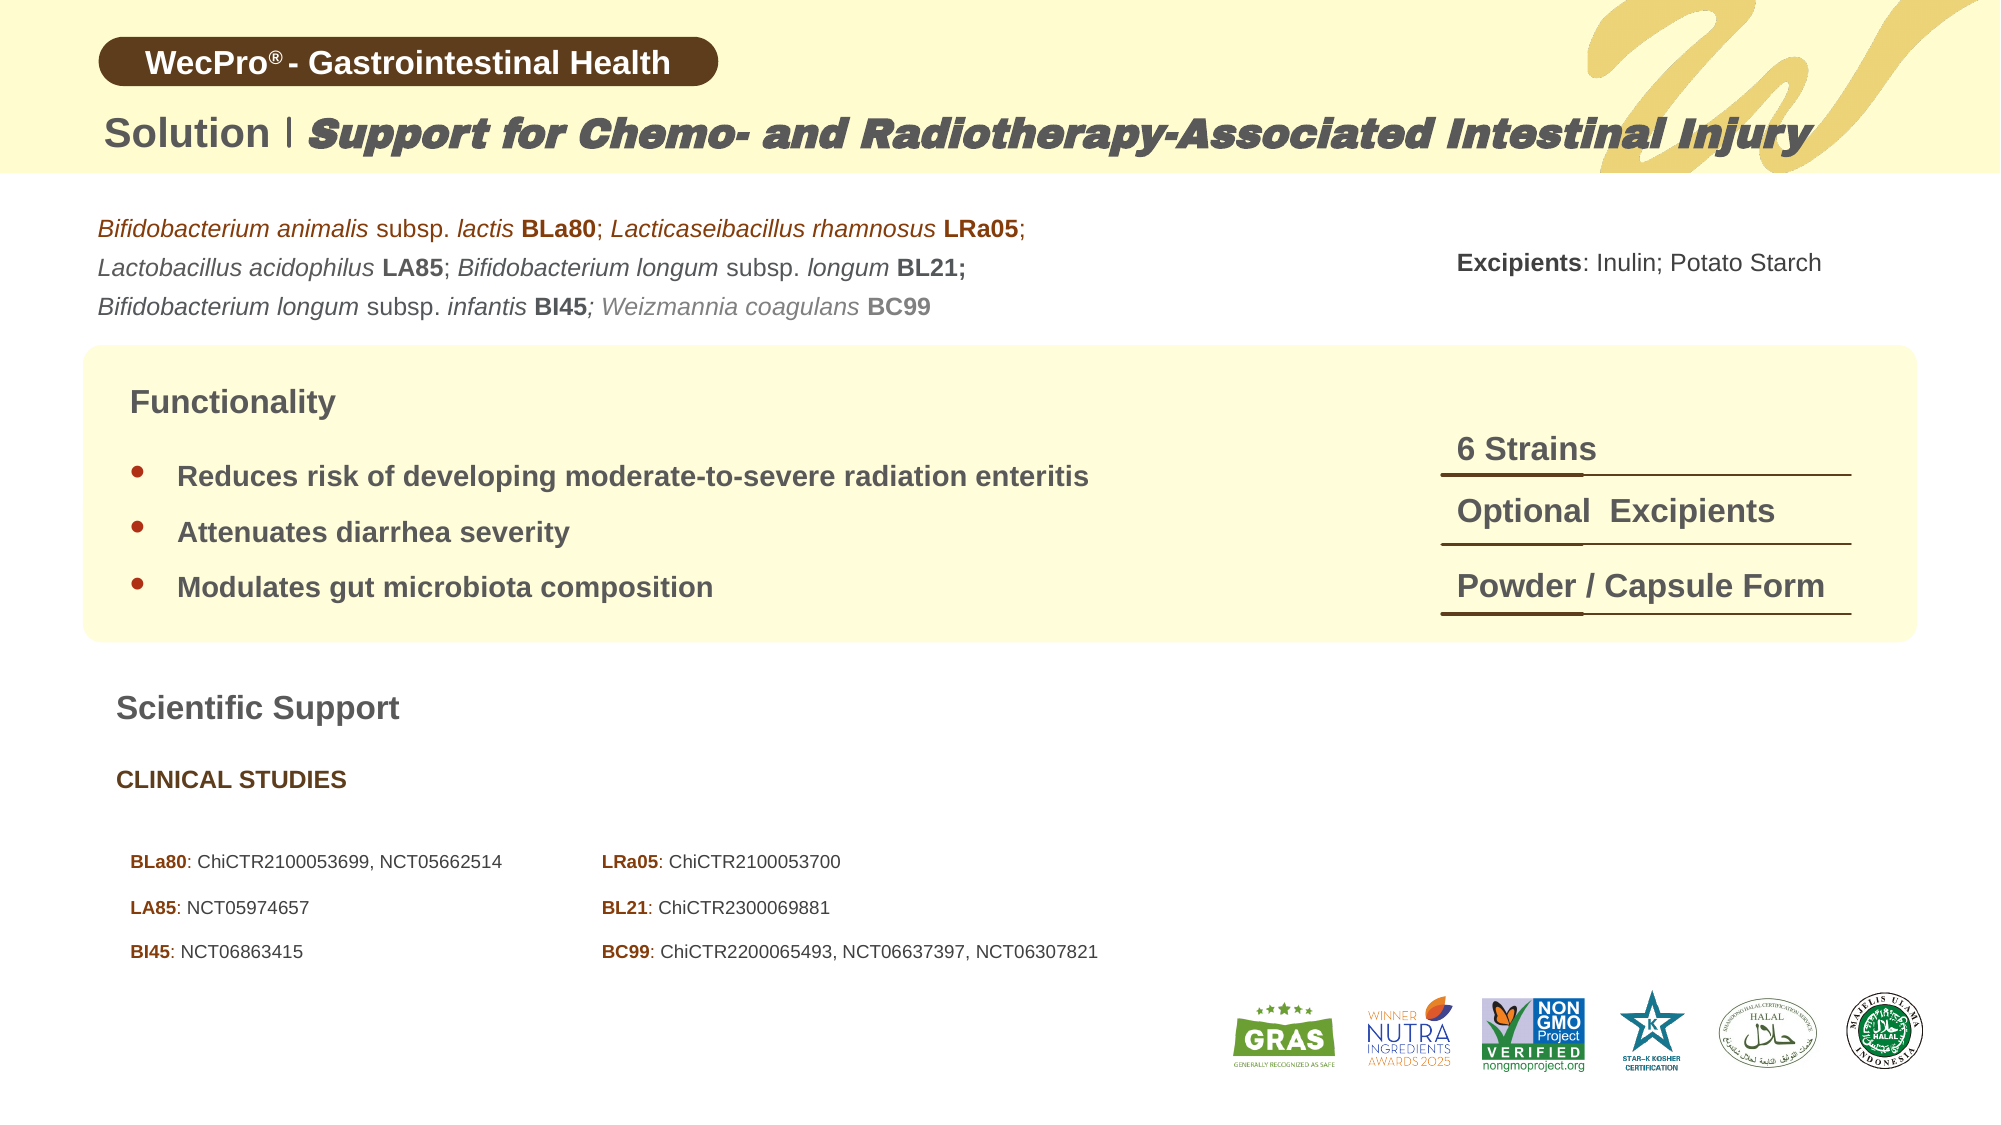

Solution
Support for Chemo- and Radiotherapy-Associated Intestinal Injury

Bifidobacterium animalis subsp. lactis BLa80; Lacticaseibacillus rhamnosus LRa05;
Lactobacillus acidophilus LA85; Bifidobacterium longum subsp. longum BL21;
Bifidobacterium longum subsp. infantis BI45; Weizmannia coagulans BC99

Excipients: Inulin; Potato Starch

Functionality
6 Strains
Reduces risk of developing moderate-to-severe radiation enteritis
Attenuates diarrhea severity
Modulates gut microbiota composition
Optional  Excipients
Powder / Capsule Form
Scientific Support
CLINICAL STUDIES
| BLa80: ChiCTR2100053699, NCT05662514 | LRa05: ChiCTR2100053700 |
| --- | --- |
| LA85: NCT05974657 | BL21: ChiCTR2300069881 |
| BI45: NCT06863415 | BC99: ChiCTR2200065493, NCT06637397, NCT06307821 |